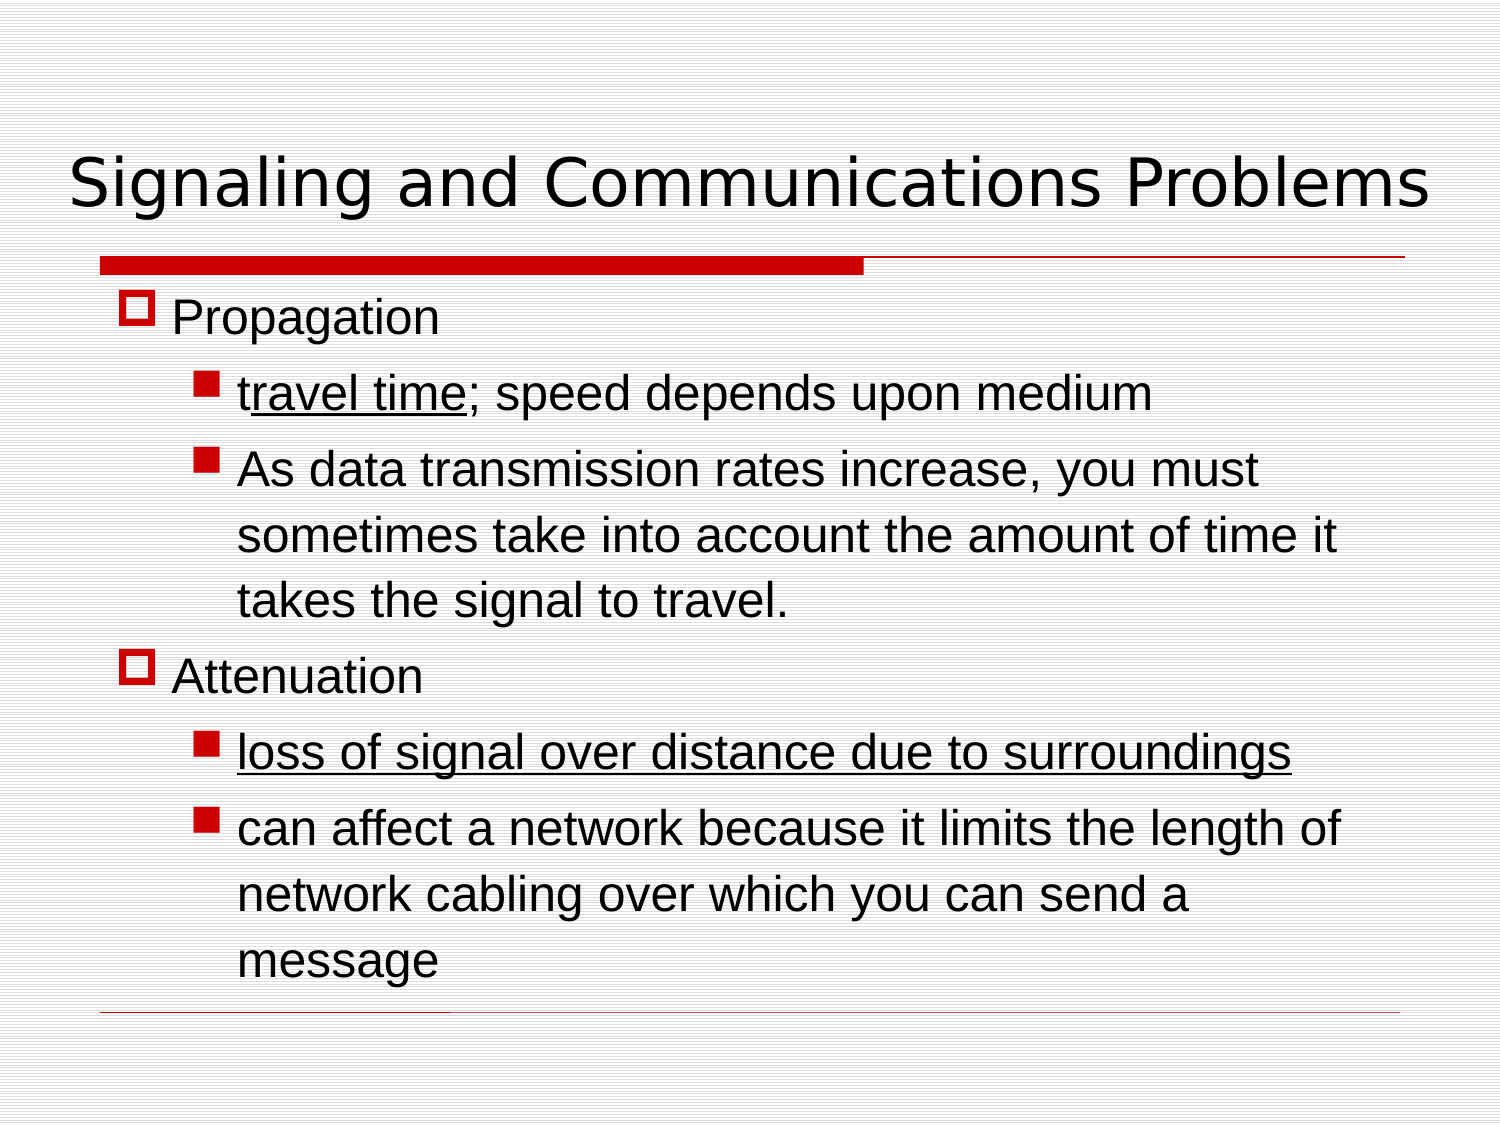

Signaling and Communications Problems
Propagation
travel time; speed depends upon medium
As data transmission rates increase, you must sometimes take into account the amount of time it takes the signal to travel.
Attenuation
loss of signal over distance due to surroundings
can affect a network because it limits the length of network cabling over which you can send a message